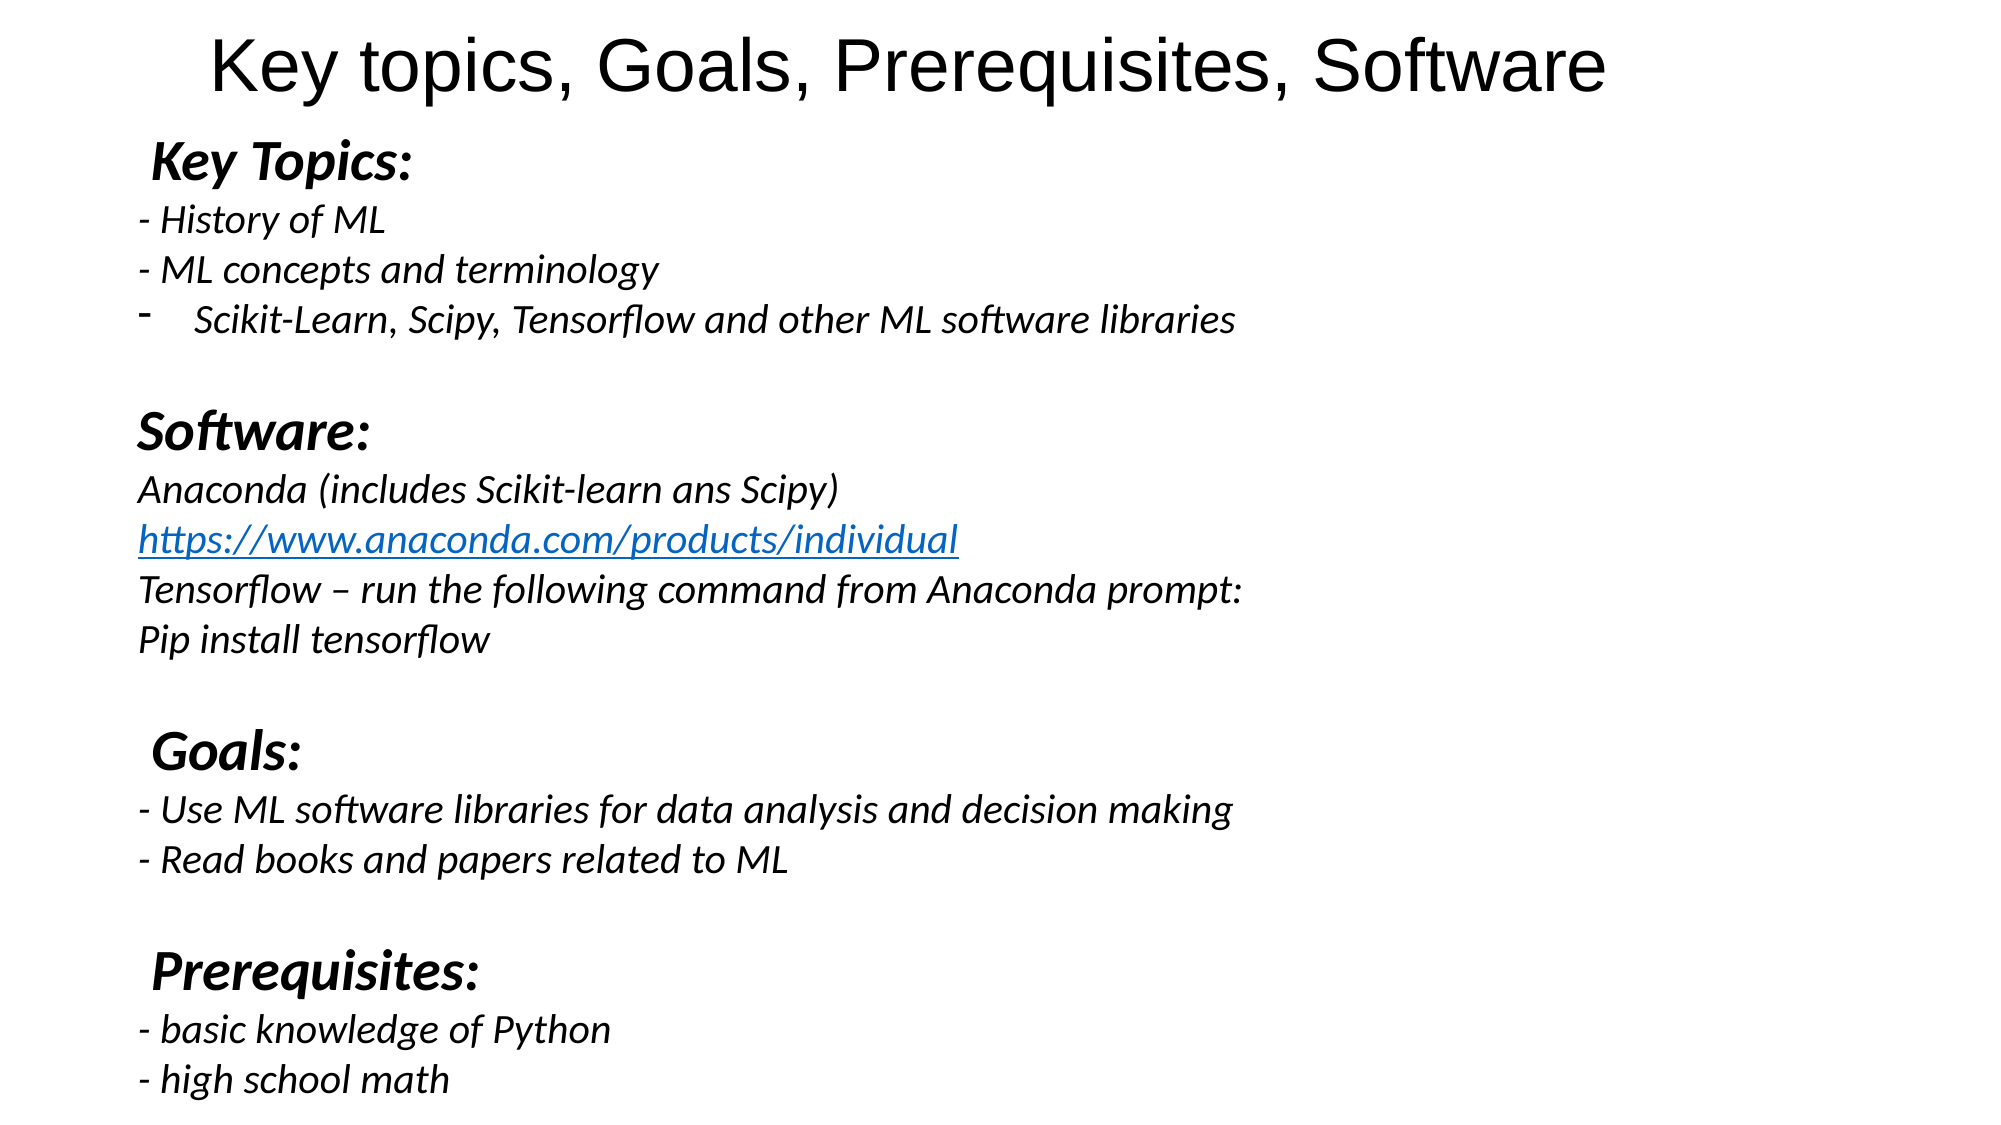

Key topics, Goals, Prerequisites, Software
 Key Topics:
- History of ML
- ML concepts and terminology
Scikit-Learn, Scipy, Tensorflow and other ML software libraries

Software:
Anaconda (includes Scikit-learn ans Scipy)
https://www.anaconda.com/products/individual
Tensorflow – run the following command from Anaconda prompt:
Pip install tensorflow

 Goals:
- Use ML software libraries for data analysis and decision making
- Read books and papers related to ML

 Prerequisites:
- basic knowledge of Python
- high school math